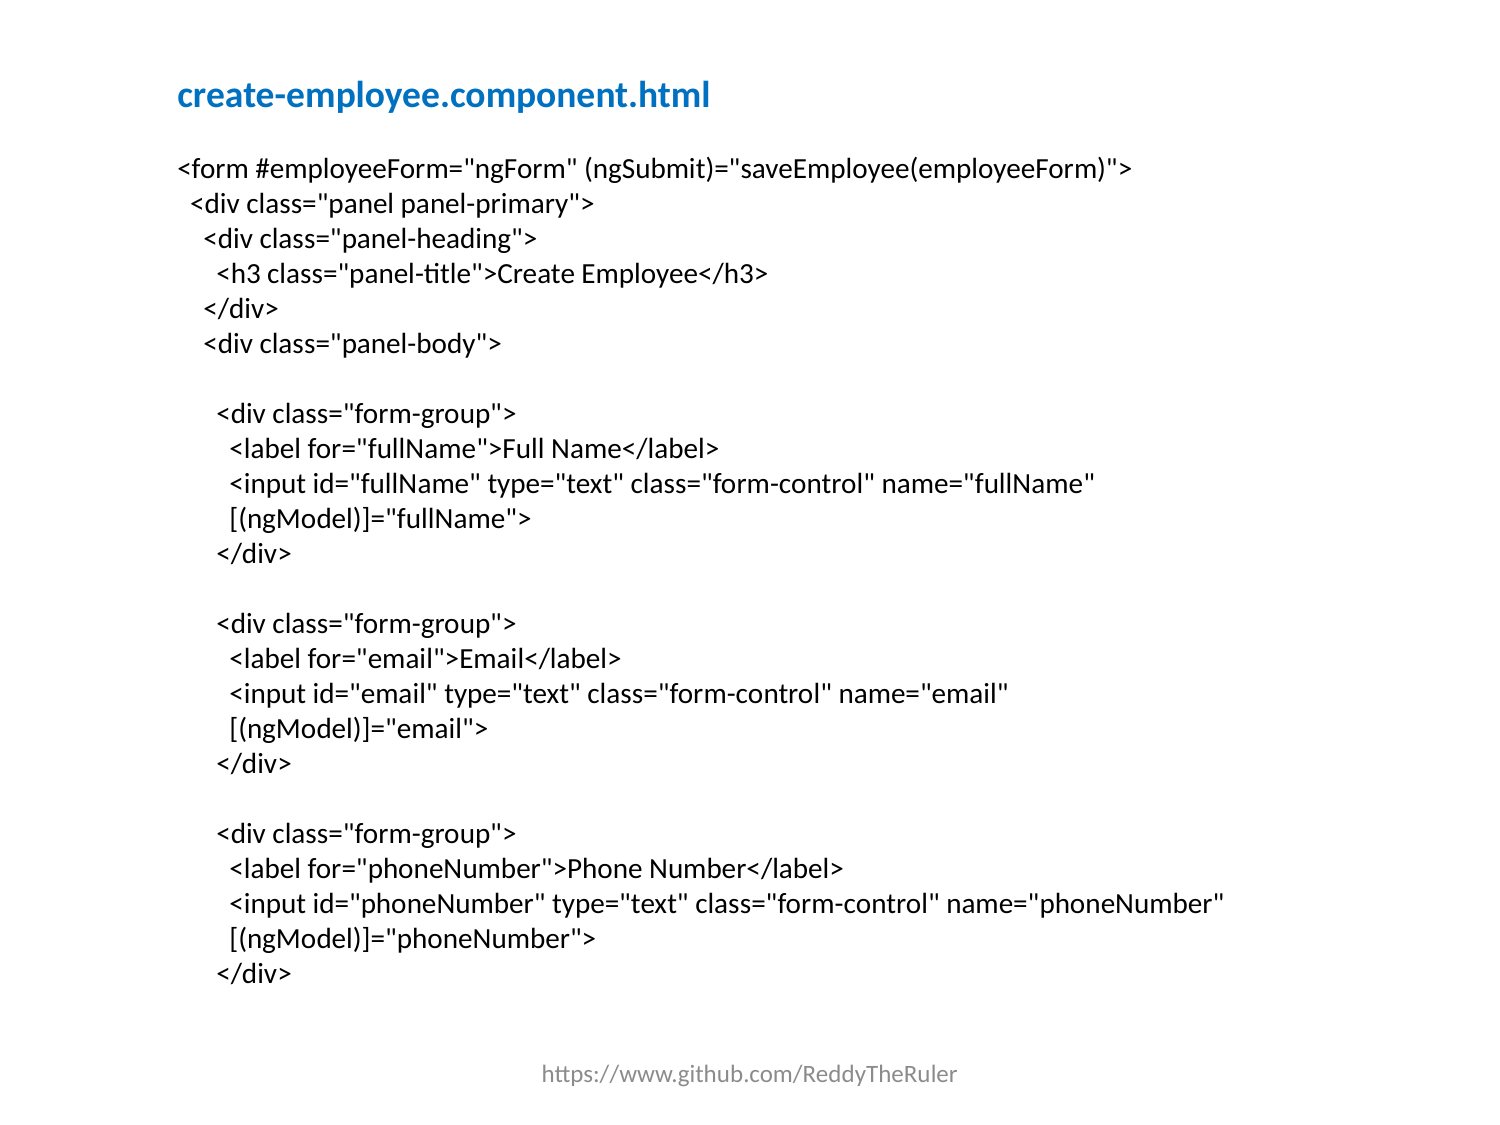

create-employee.component.html

<form #employeeForm="ngForm" (ngSubmit)="saveEmployee(employeeForm)">
  <div class="panel panel-primary">
    <div class="panel-heading">
      <h3 class="panel-title">Create Employee</h3>
    </div>
    <div class="panel-body">

      <div class="form-group">
        <label for="fullName">Full Name</label>
        <input id="fullName" type="text" class="form-control" name="fullName"
        [(ngModel)]="fullName">
      </div>

      <div class="form-group">
        <label for="email">Email</label>
        <input id="email" type="text" class="form-control" name="email"
        [(ngModel)]="email">
      </div>

      <div class="form-group">
        <label for="phoneNumber">Phone Number</label>
        <input id="phoneNumber" type="text" class="form-control" name="phoneNumber"
        [(ngModel)]="phoneNumber">
      </div>

https://www.github.com/ReddyTheRuler